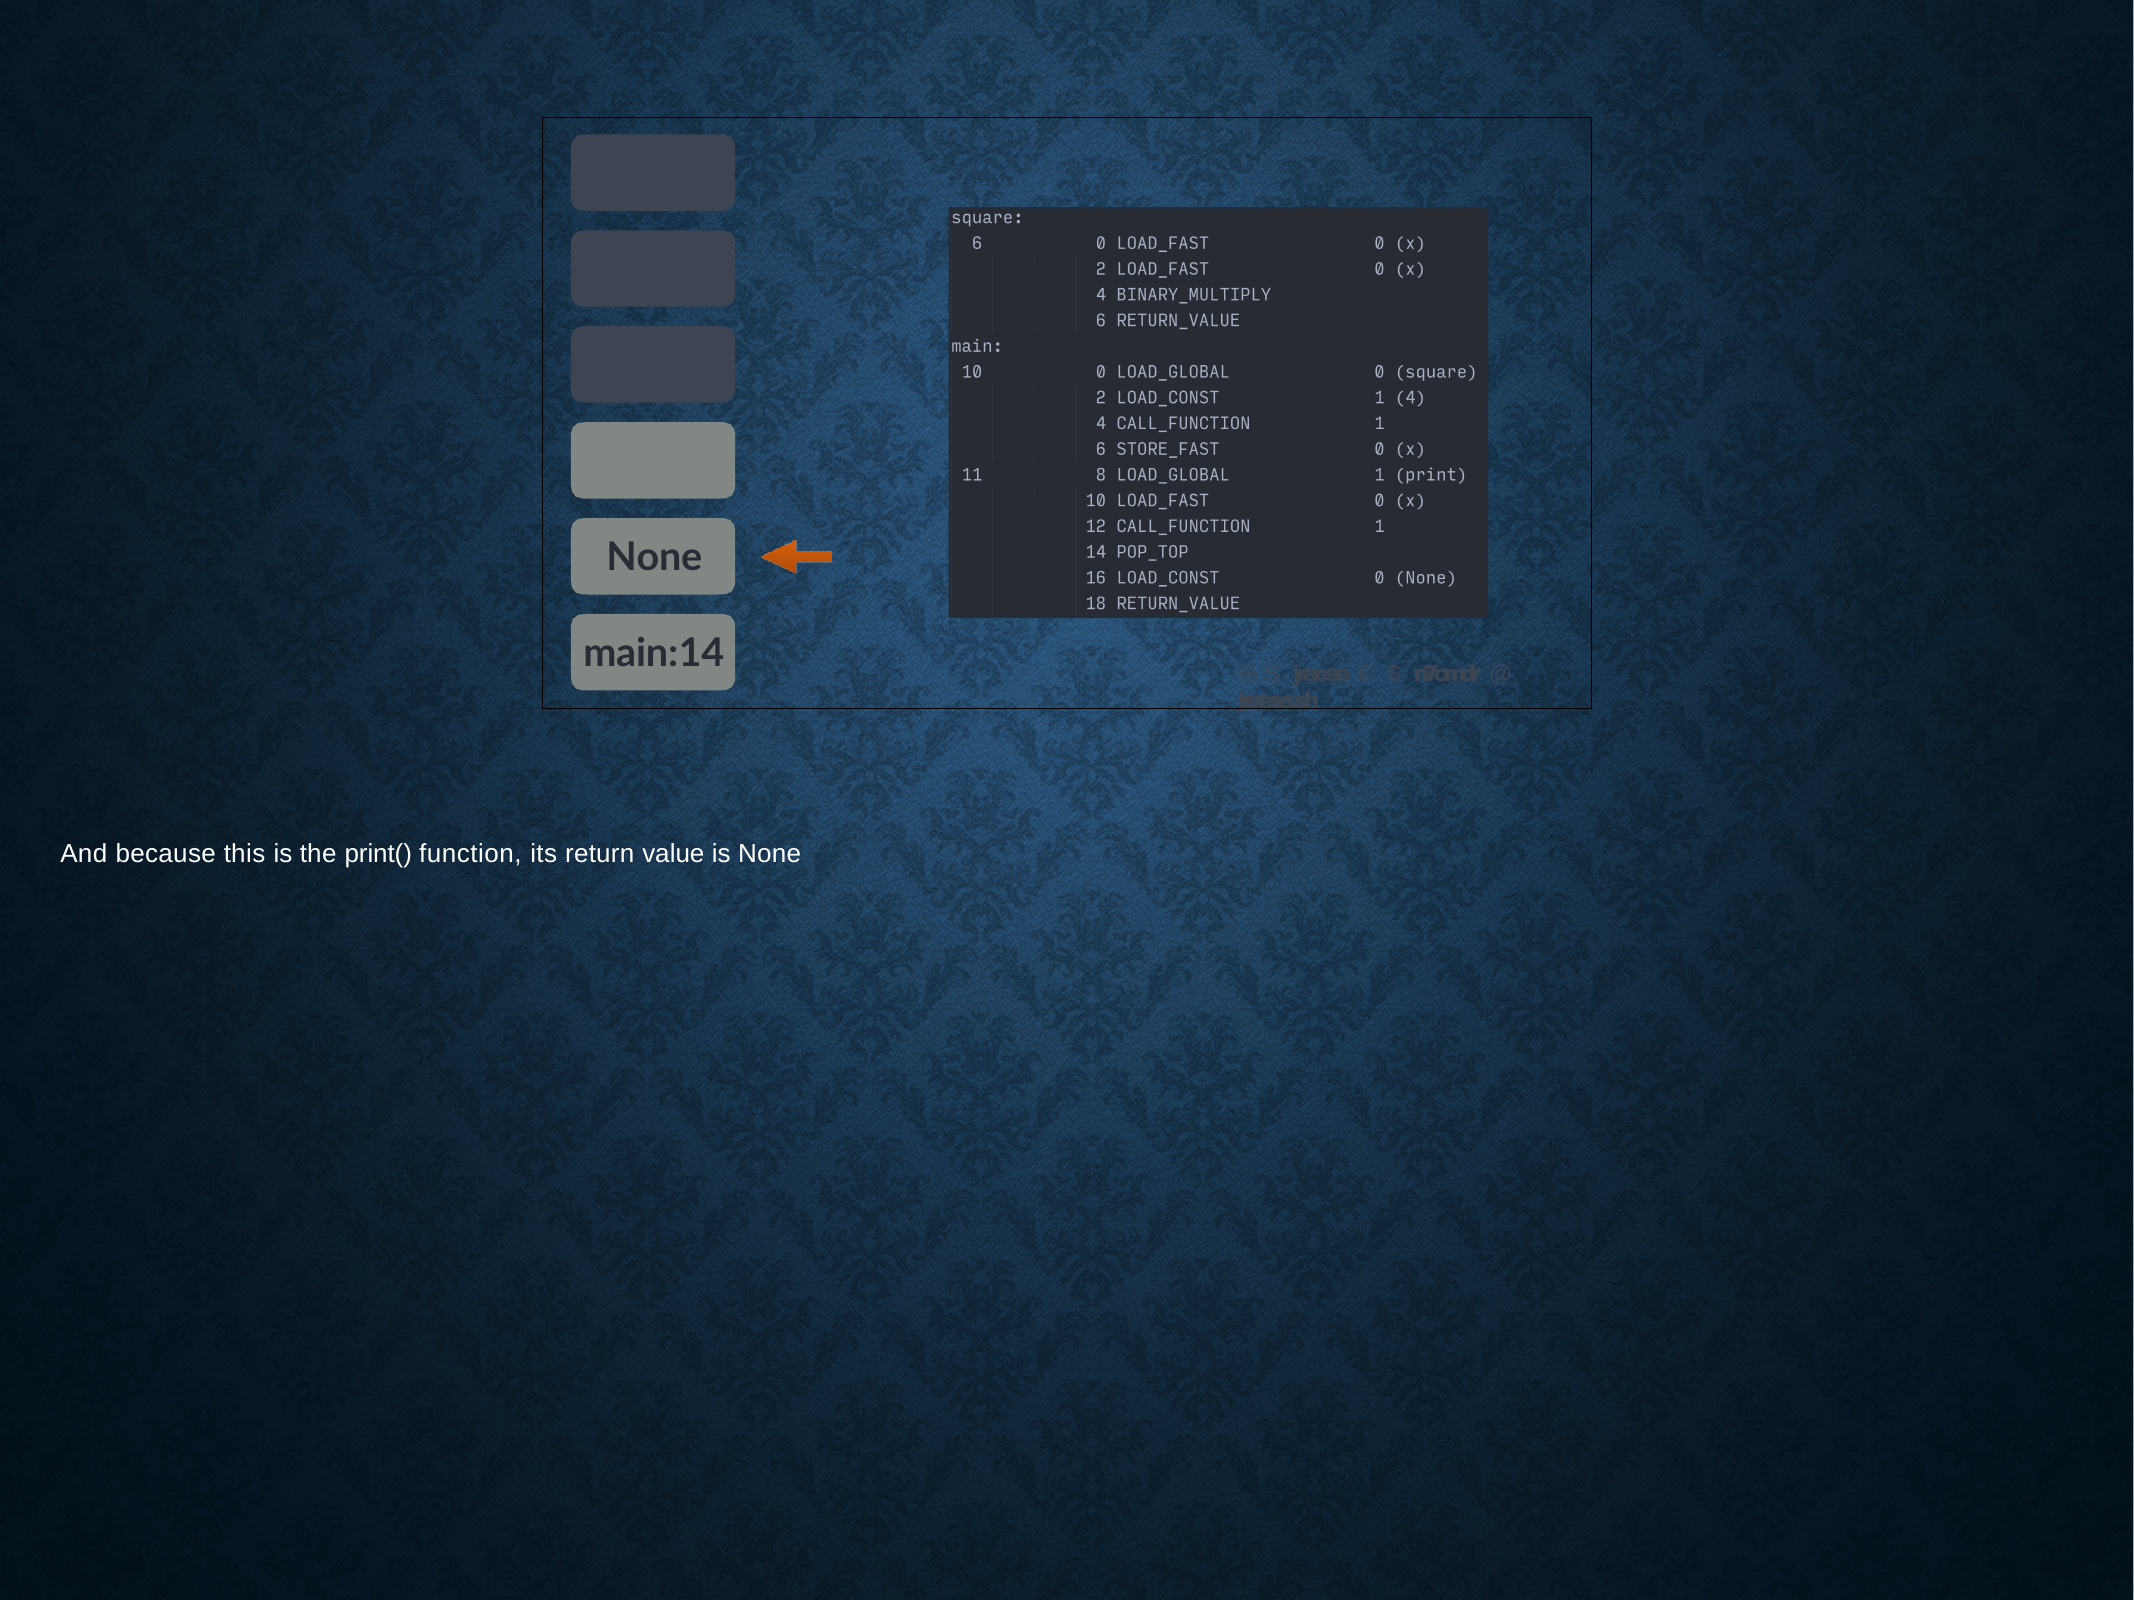

None

main:14
% Š jreese € $ n7cmdr @ jreese.sh
And because this is the print() function, its return value is None